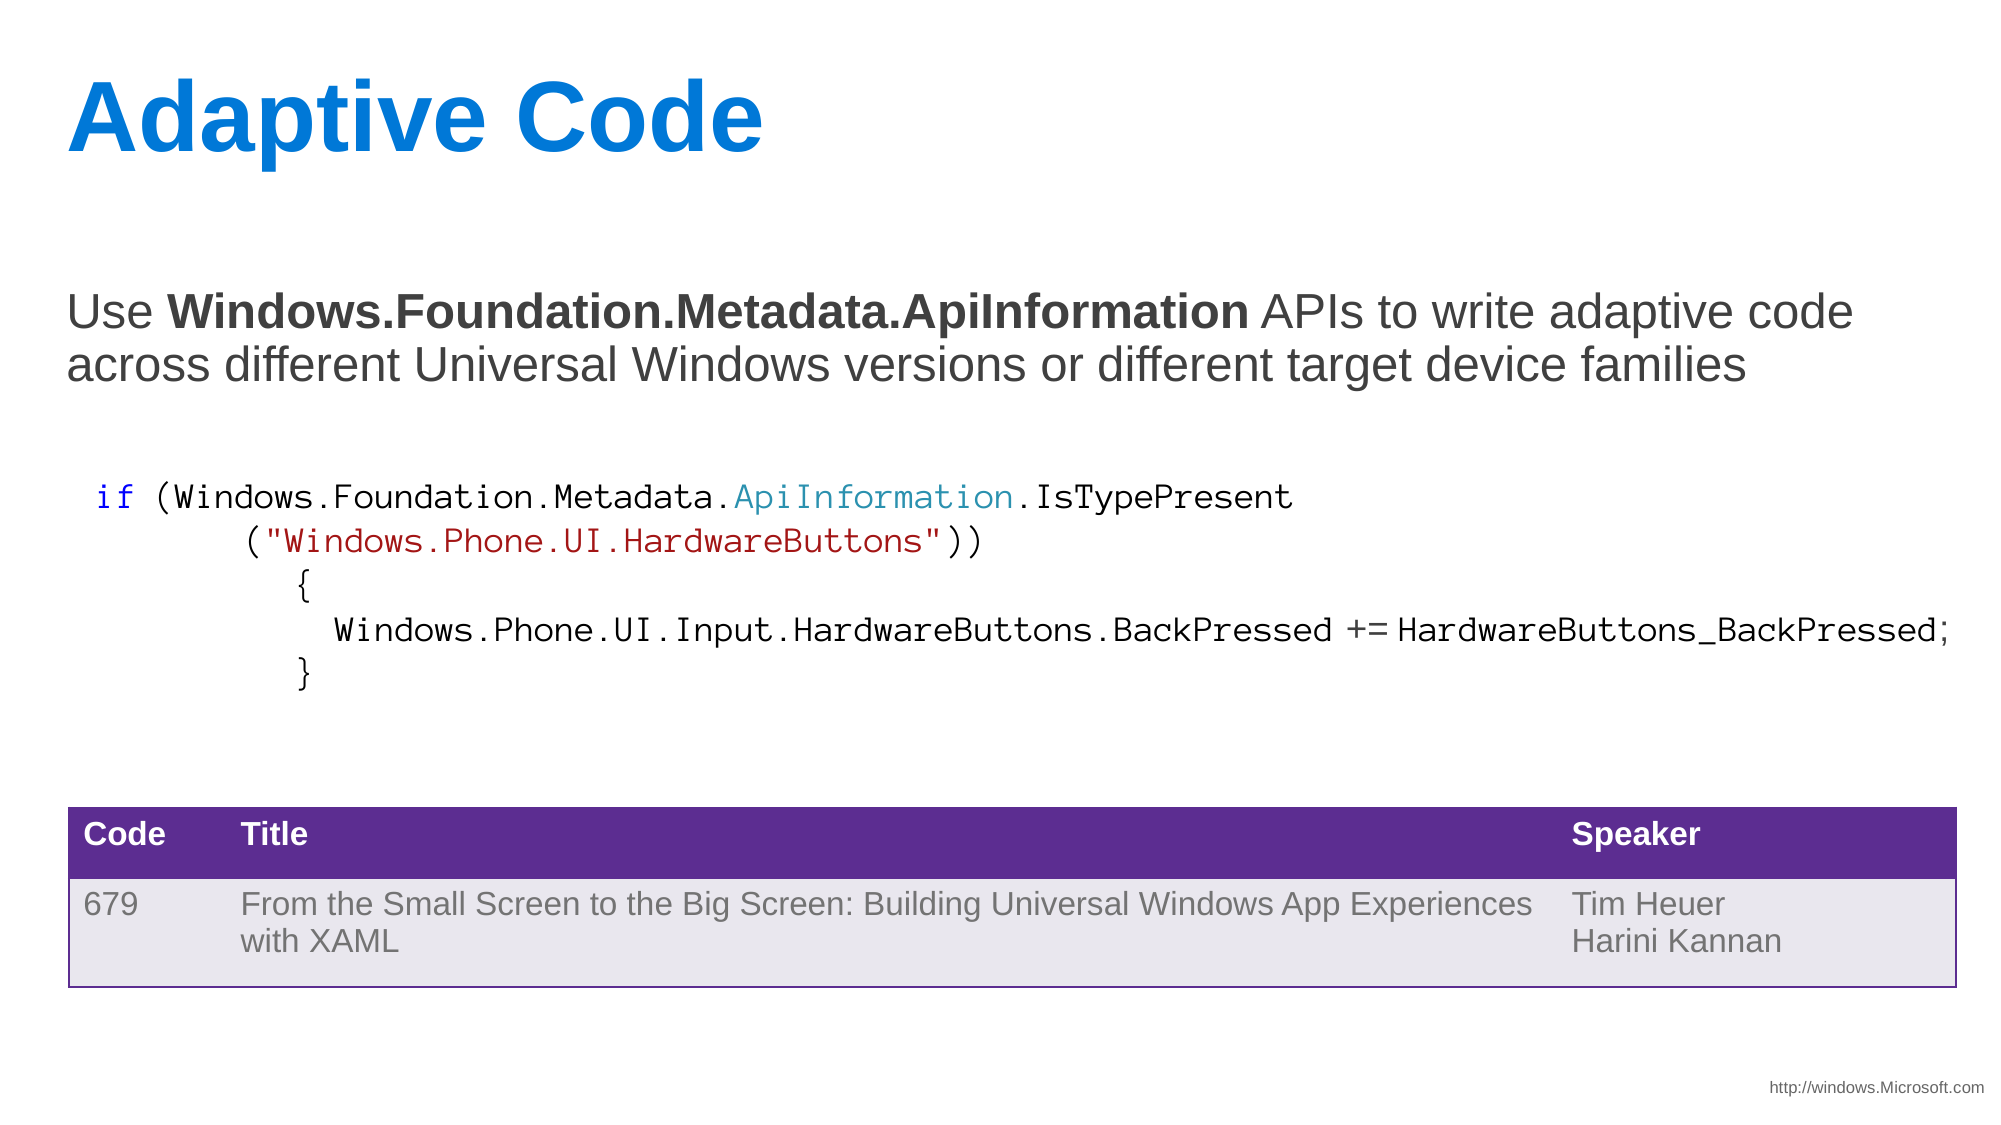

# Adaptive Code
Use Windows.Foundation.Metadata.ApiInformation APIs to write adaptive code across different Universal Windows versions or different target device families
if (Windows.Foundation.Metadata.ApiInformation.IsTypePresent
	("Windows.Phone.UI.HardwareButtons"))
          {
            Windows.Phone.UI.Input.HardwareButtons.BackPressed += HardwareButtons_BackPressed;
          }
| Code | Title | Speaker |
| --- | --- | --- |
| 679 | From the Small Screen to the Big Screen: Building Universal Windows App Experiences with XAML | Tim Heuer Harini Kannan |